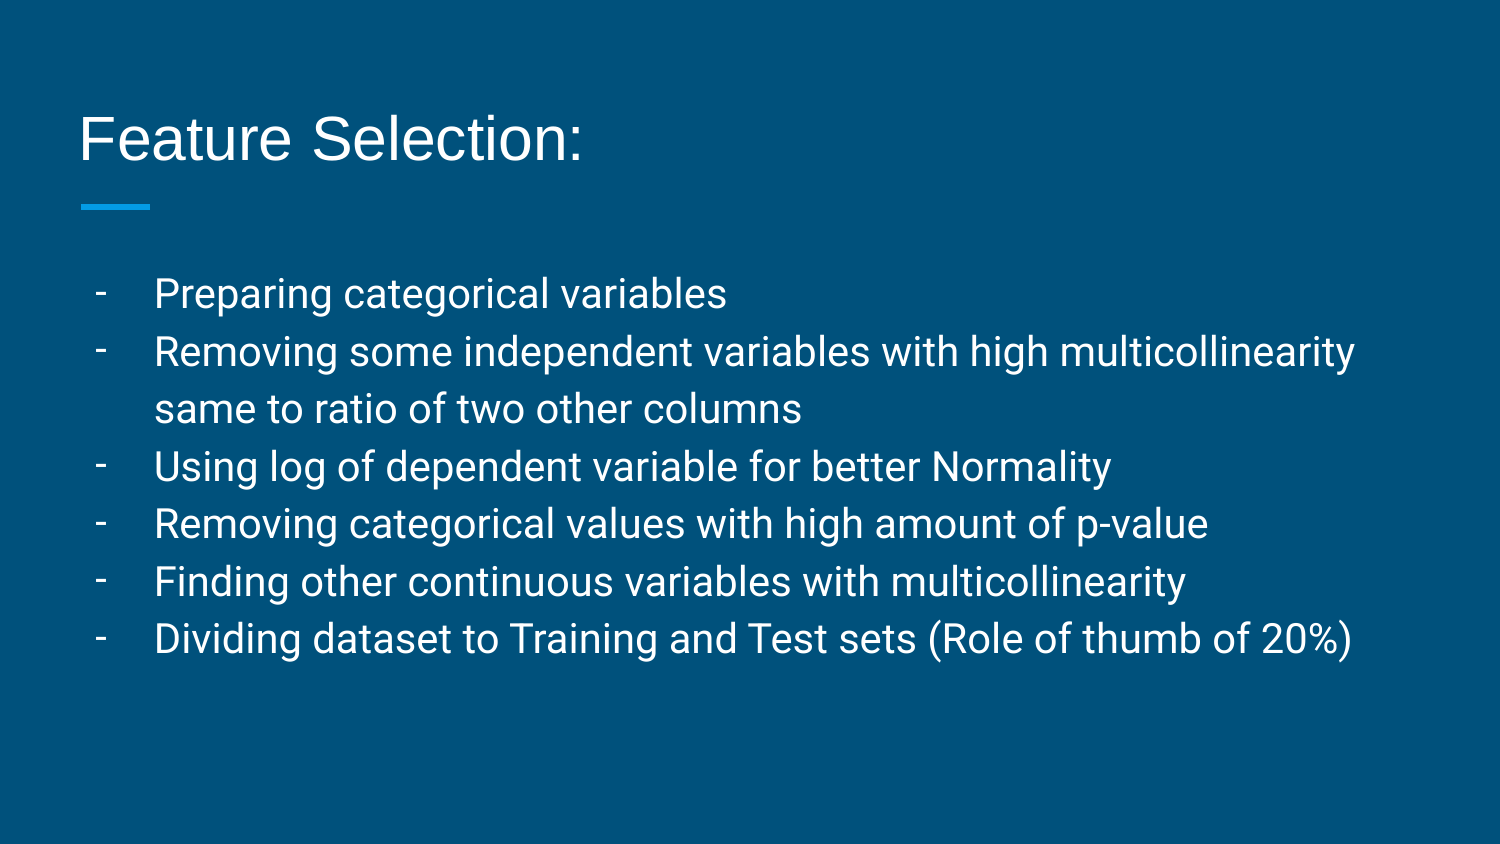

# Feature Selection:

Preparing categorical variables
Removing some independent variables with high multicollinearity same to ratio of two other columns
Using log of dependent variable for better Normality
Removing categorical values with high amount of p-value
Finding other continuous variables with multicollinearity
Dividing dataset to Training and Test sets (Role of thumb of 20%)